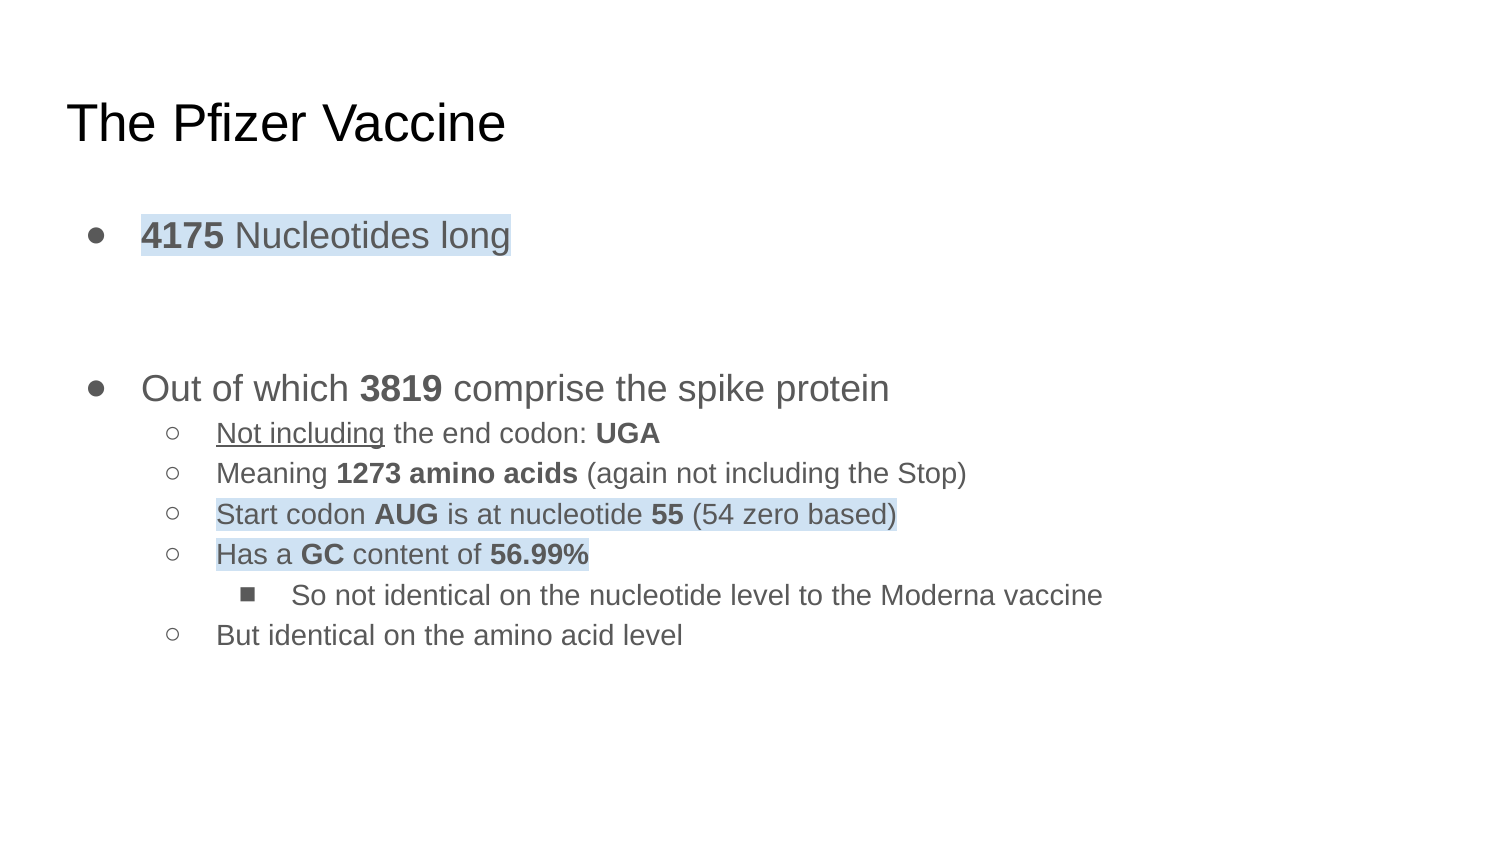

# The Pfizer Vaccine
4175 Nucleotides long

Out of which 3819 comprise the spike protein
Not including the end codon: UGA
Meaning 1273 amino acids (again not including the Stop)
Start codon AUG is at nucleotide 55 (54 zero based)
Has a GC content of 56.99%
So not identical on the nucleotide level to the Moderna vaccine
But identical on the amino acid level